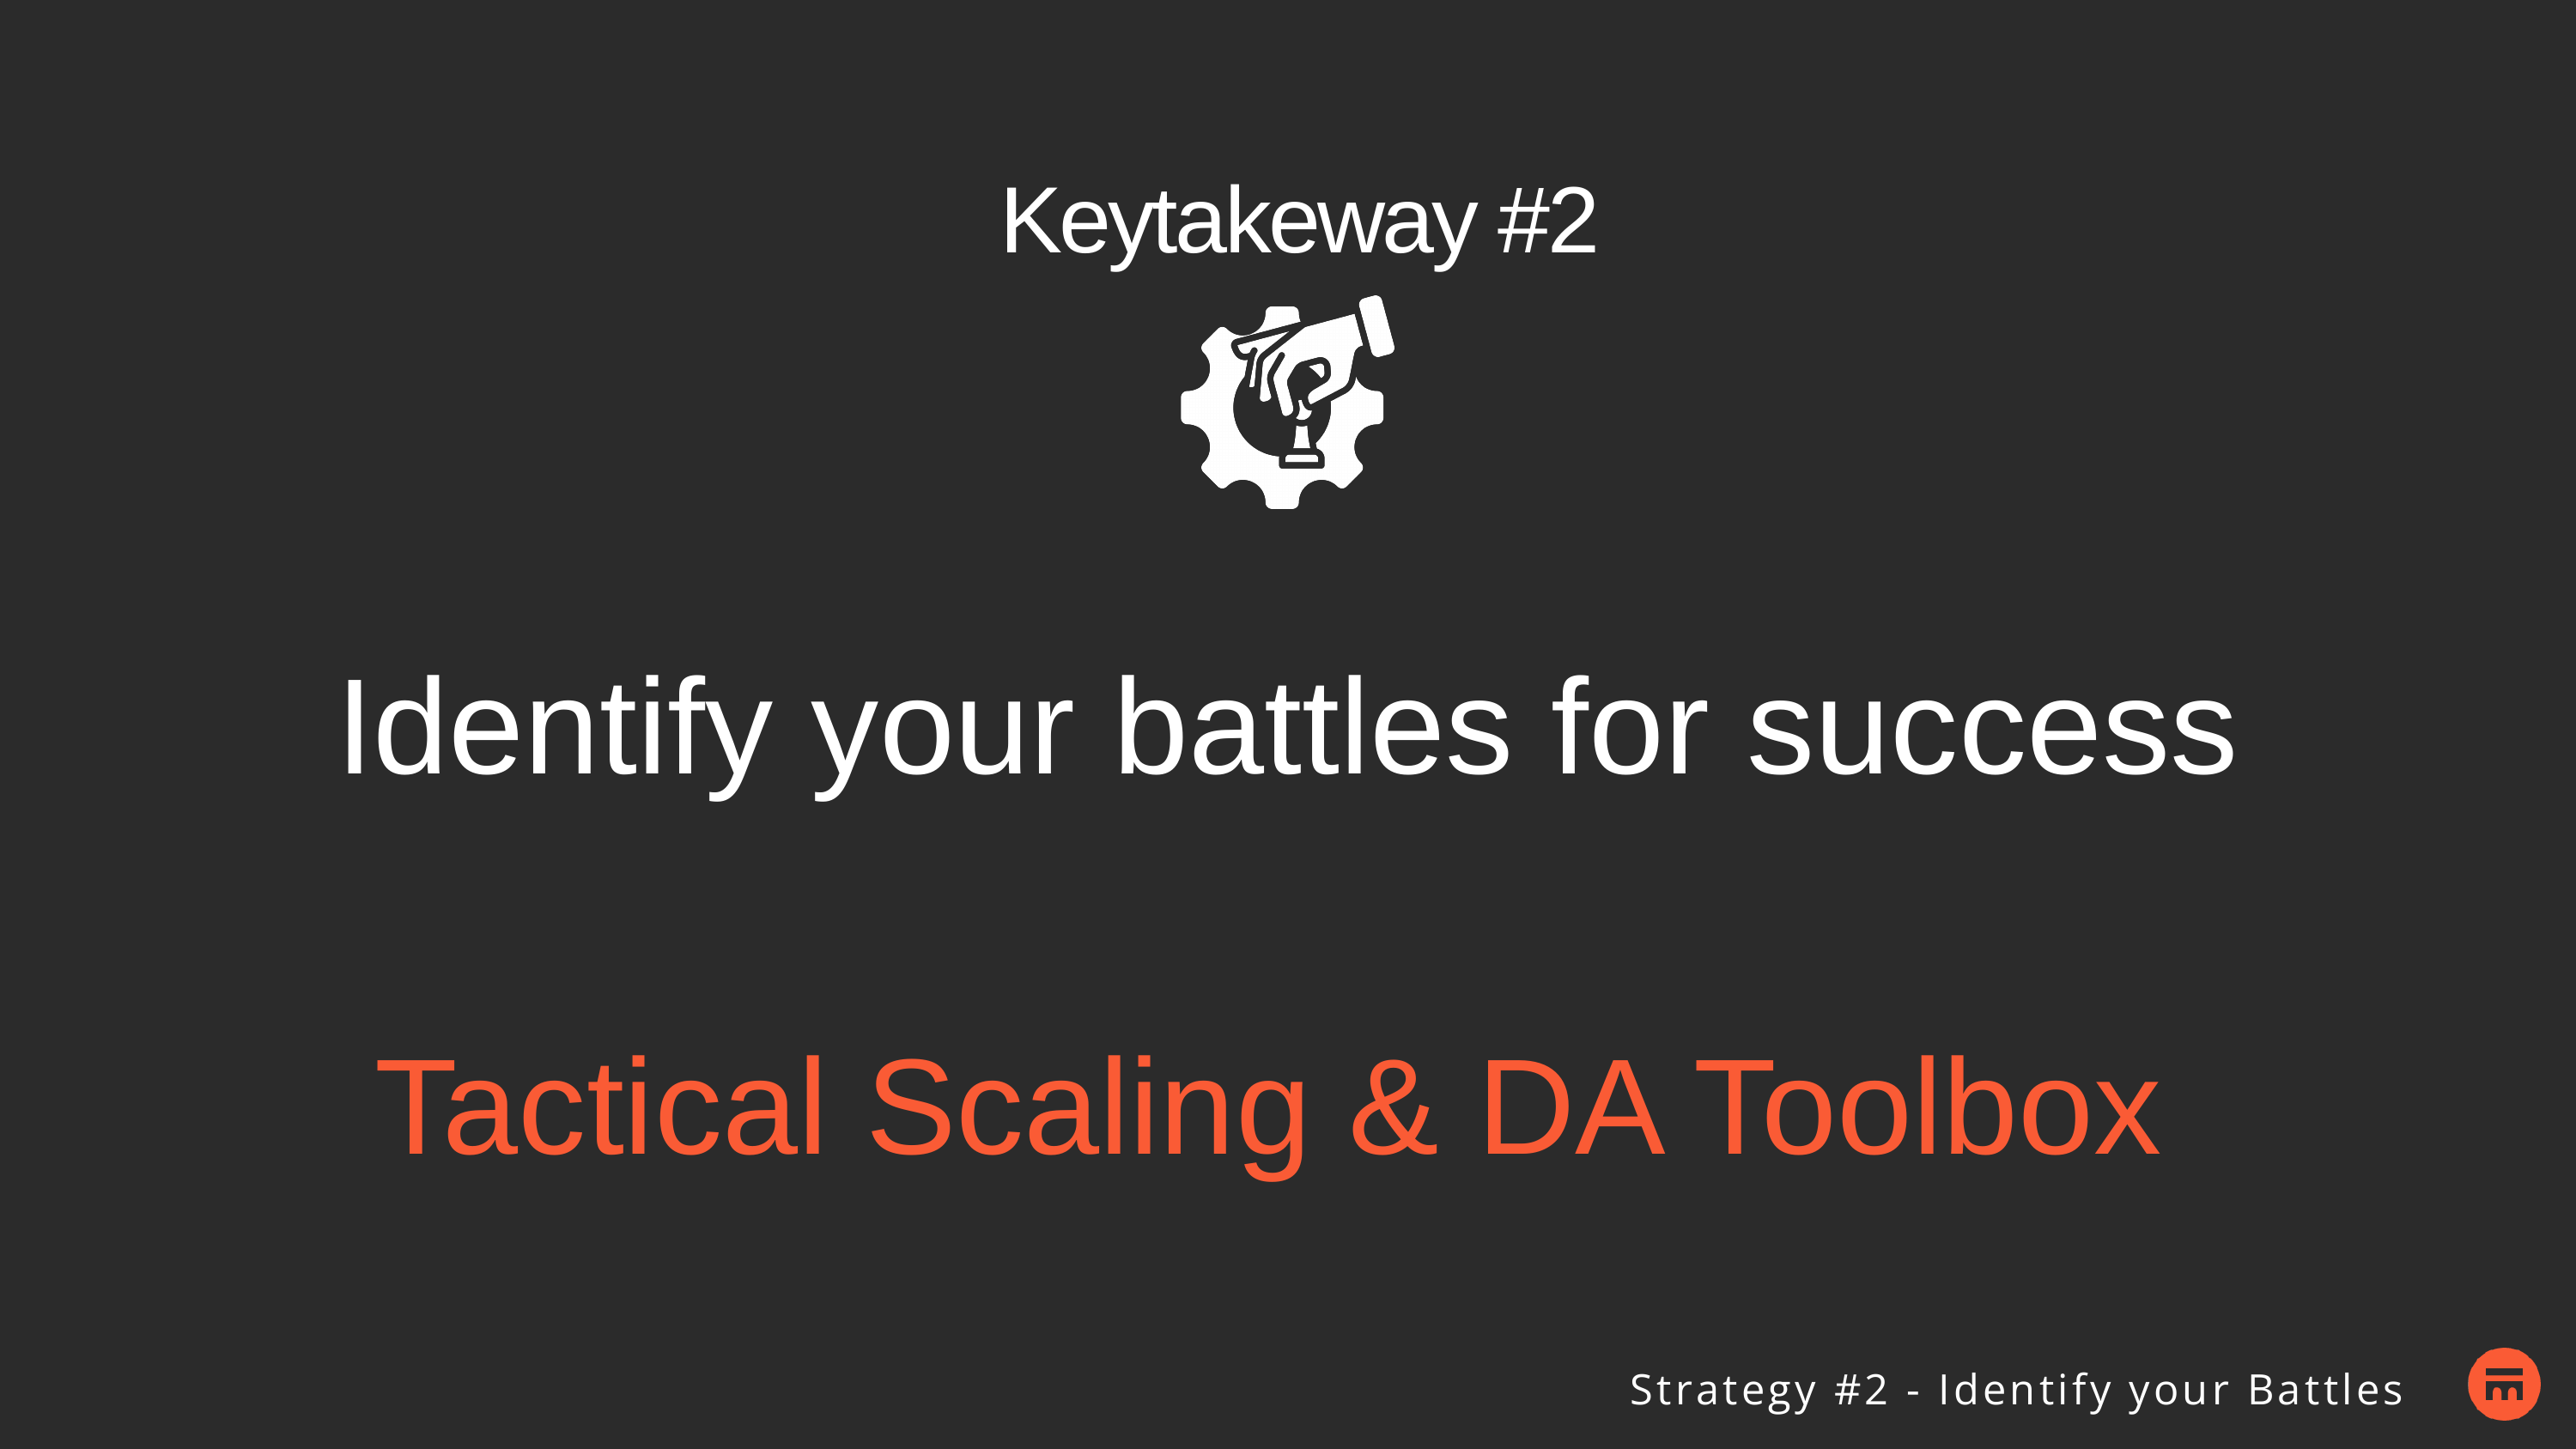

Keytakeway #2

Identify your battles for success

Tactical Scaling & DA Toolbox

Strategy #2 - Identify your Battles